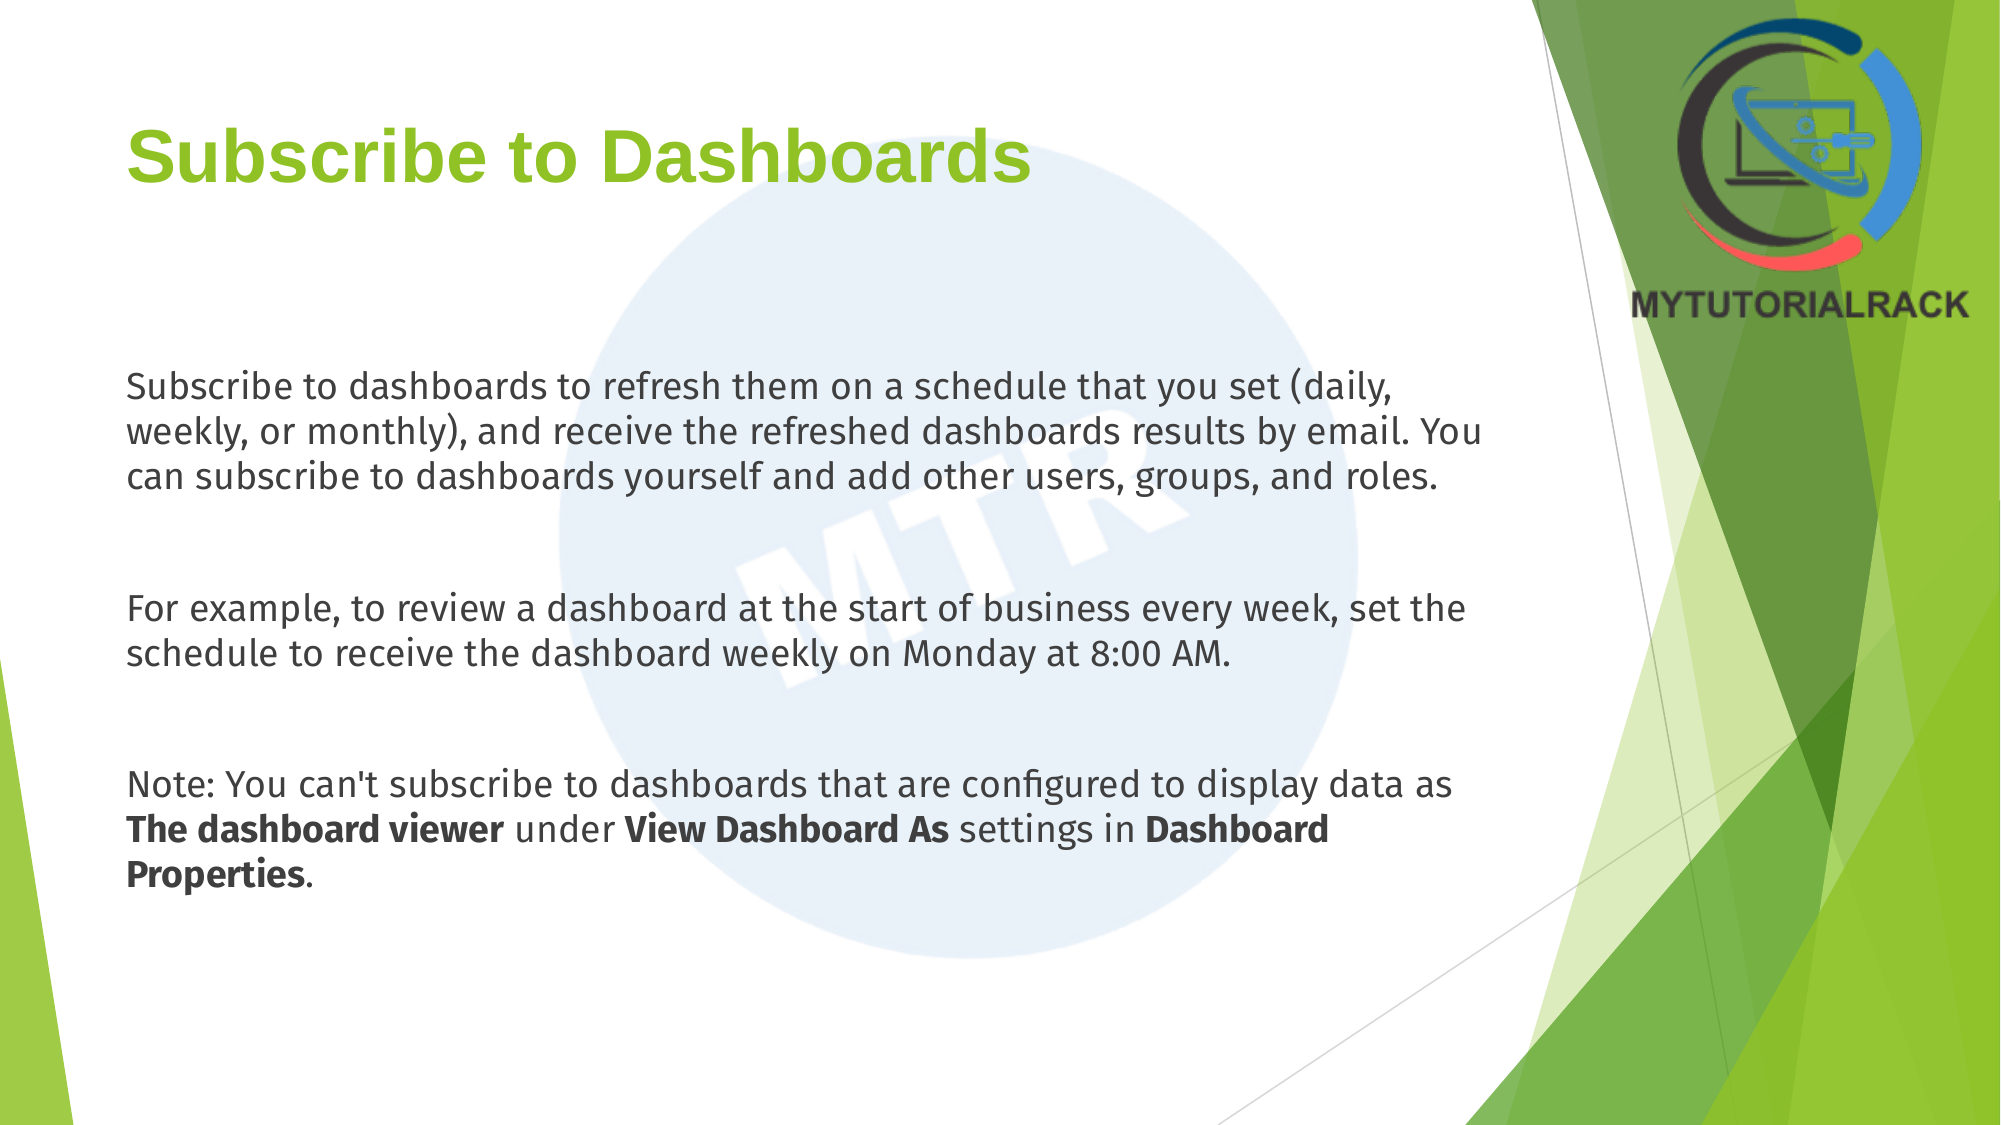

# Subscribe to Dashboards

Subscribe to dashboards to refresh them on a schedule that you set (daily, weekly, or monthly), and receive the refreshed dashboards results by email. You can subscribe to dashboards yourself and add other users, groups, and roles.

For example, to review a dashboard at the start of business every week, set the schedule to receive the dashboard weekly on Monday at 8:00 AM.

Note: You can't subscribe to dashboards that are configured to display data as The dashboard viewer under View Dashboard As settings in Dashboard Properties.